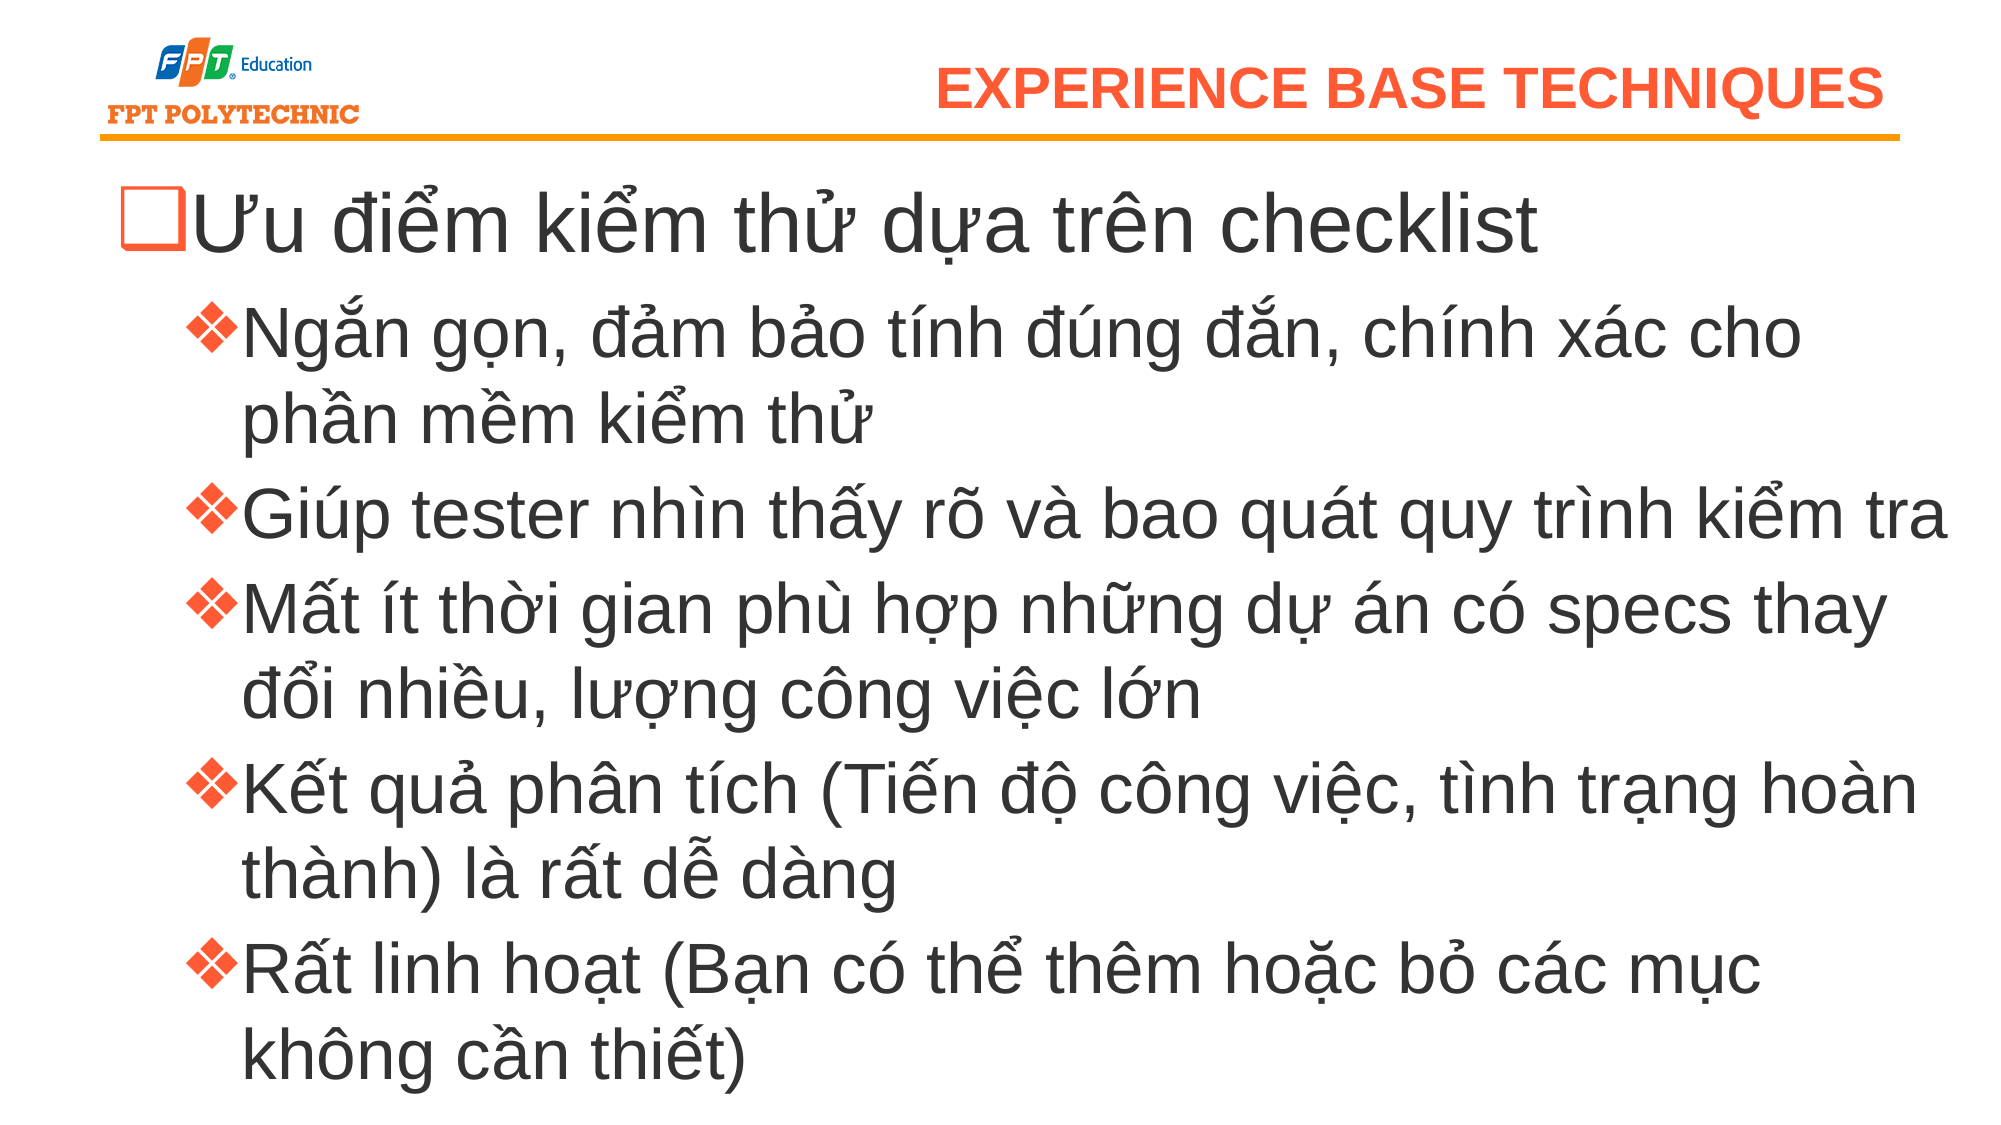

# experience base techniques
Ưu điểm kiểm thử dựa trên checklist
Ngắn gọn, đảm bảo tính đúng đắn, chính xác cho phần mềm kiểm thử
Giúp tester nhìn thấy rõ và bao quát quy trình kiểm tra
Mất ít thời gian phù hợp những dự án có specs thay đổi nhiều, lượng công việc lớn
Kết quả phân tích (Tiến độ công việc, tình trạng hoàn thành) là rất dễ dàng
Rất linh hoạt (Bạn có thể thêm hoặc bỏ các mục không cần thiết)